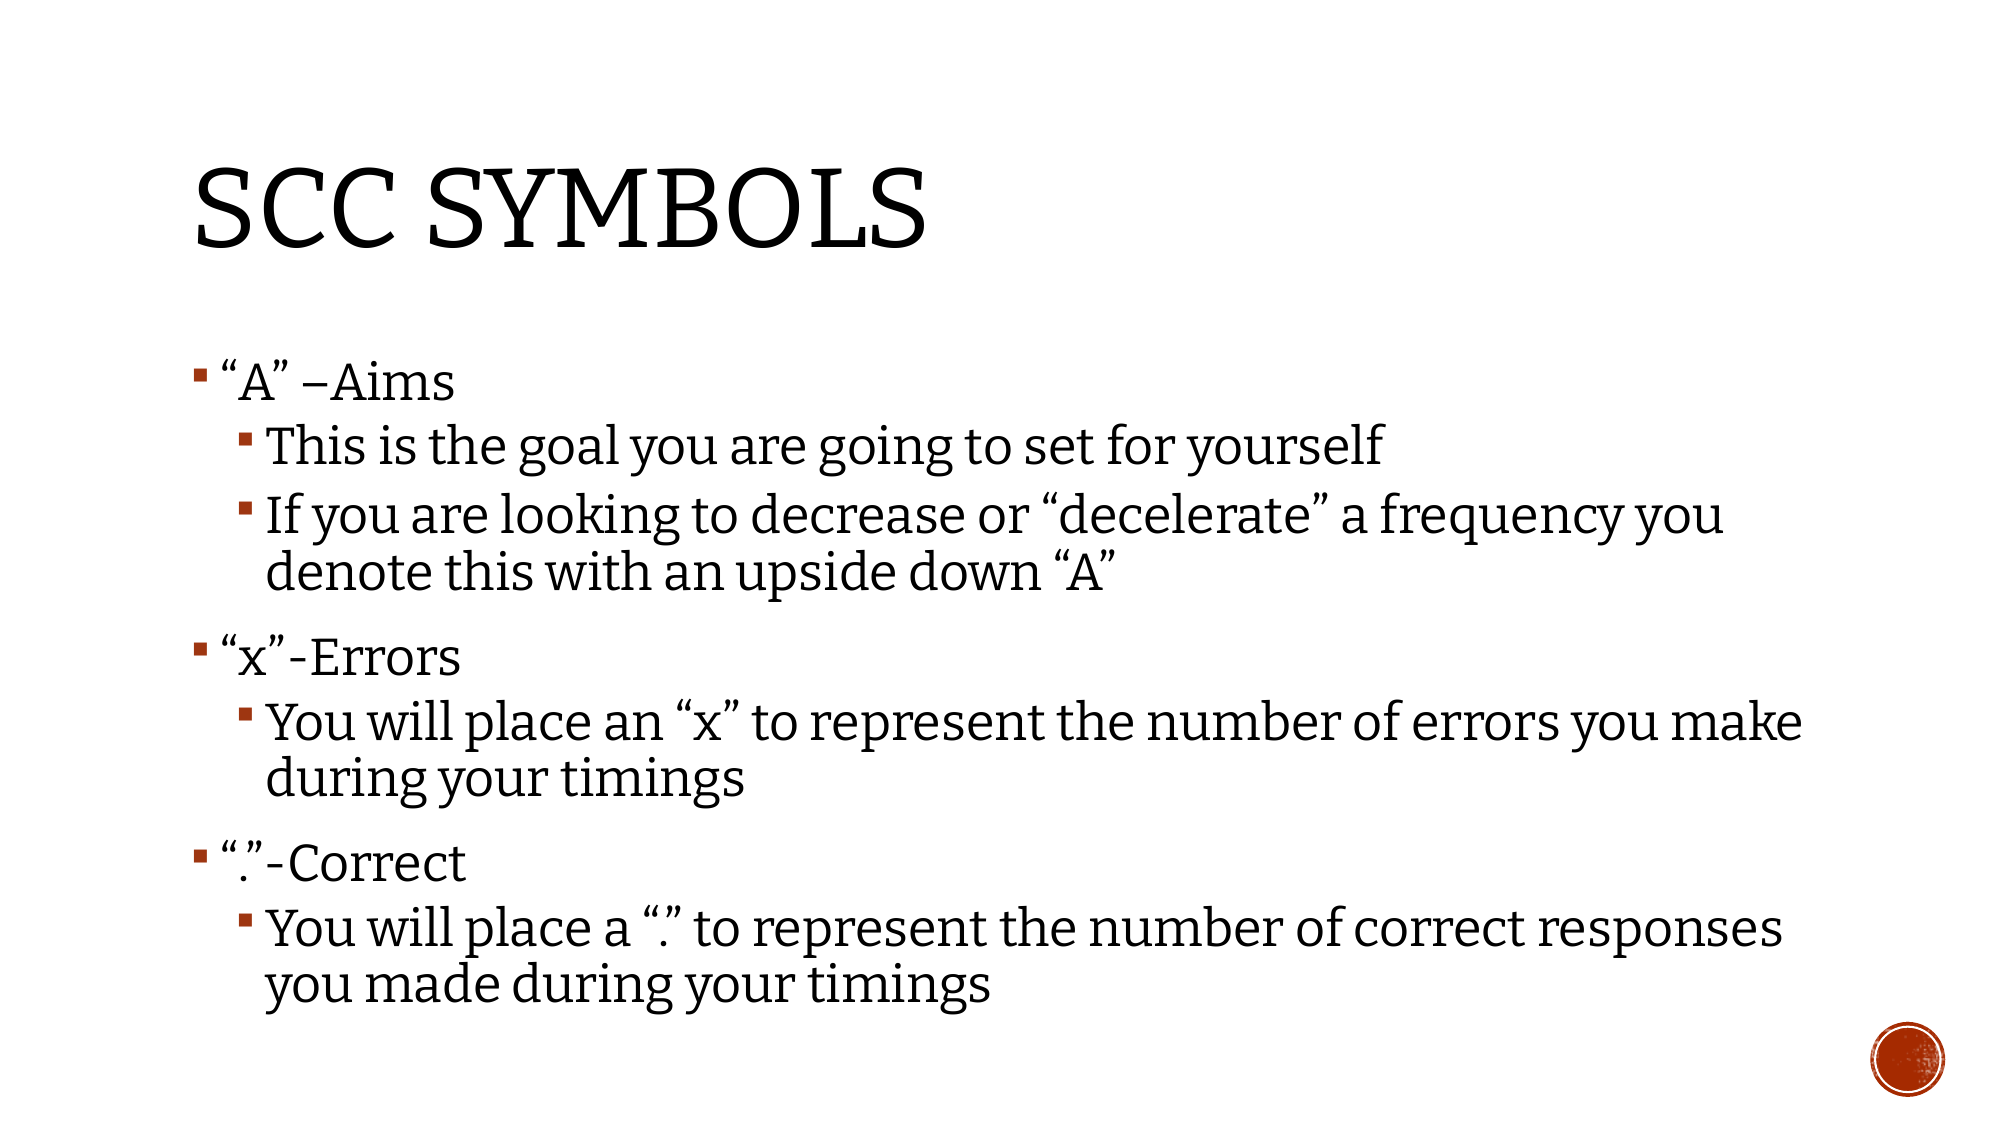

# SCC Symbols
“A” –Aims
This is the goal you are going to set for yourself
If you are looking to decrease or “decelerate” a frequency you denote this with an upside down “A”
“x”-Errors
You will place an “x” to represent the number of errors you make during your timings
“.”-Correct
You will place a “.” to represent the number of correct responses you made during your timings